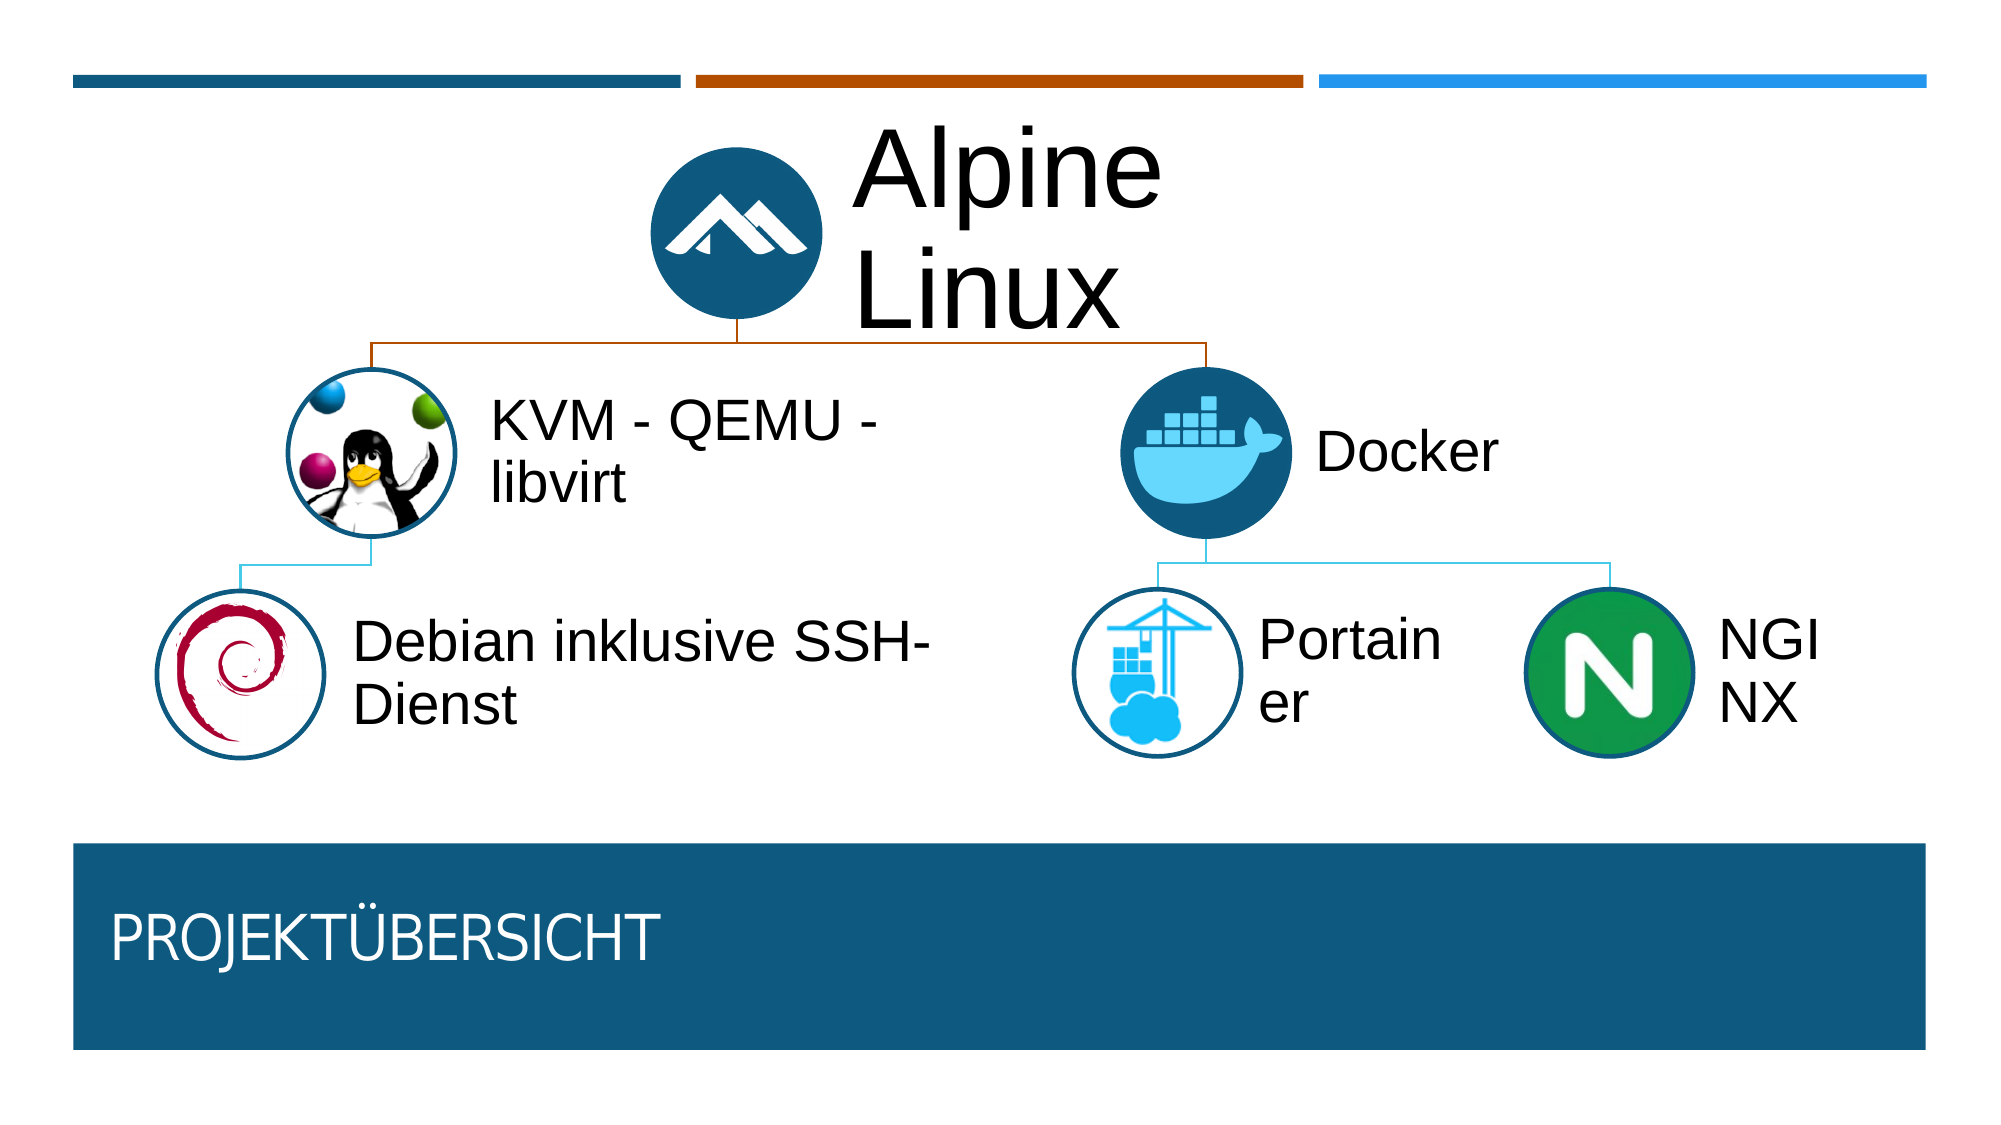

Alpine Linux
KVM - QEMU - libvirt
Debian inklusive SSH-Dienst
Docker
Portainer
NGINX

# Projektübersicht